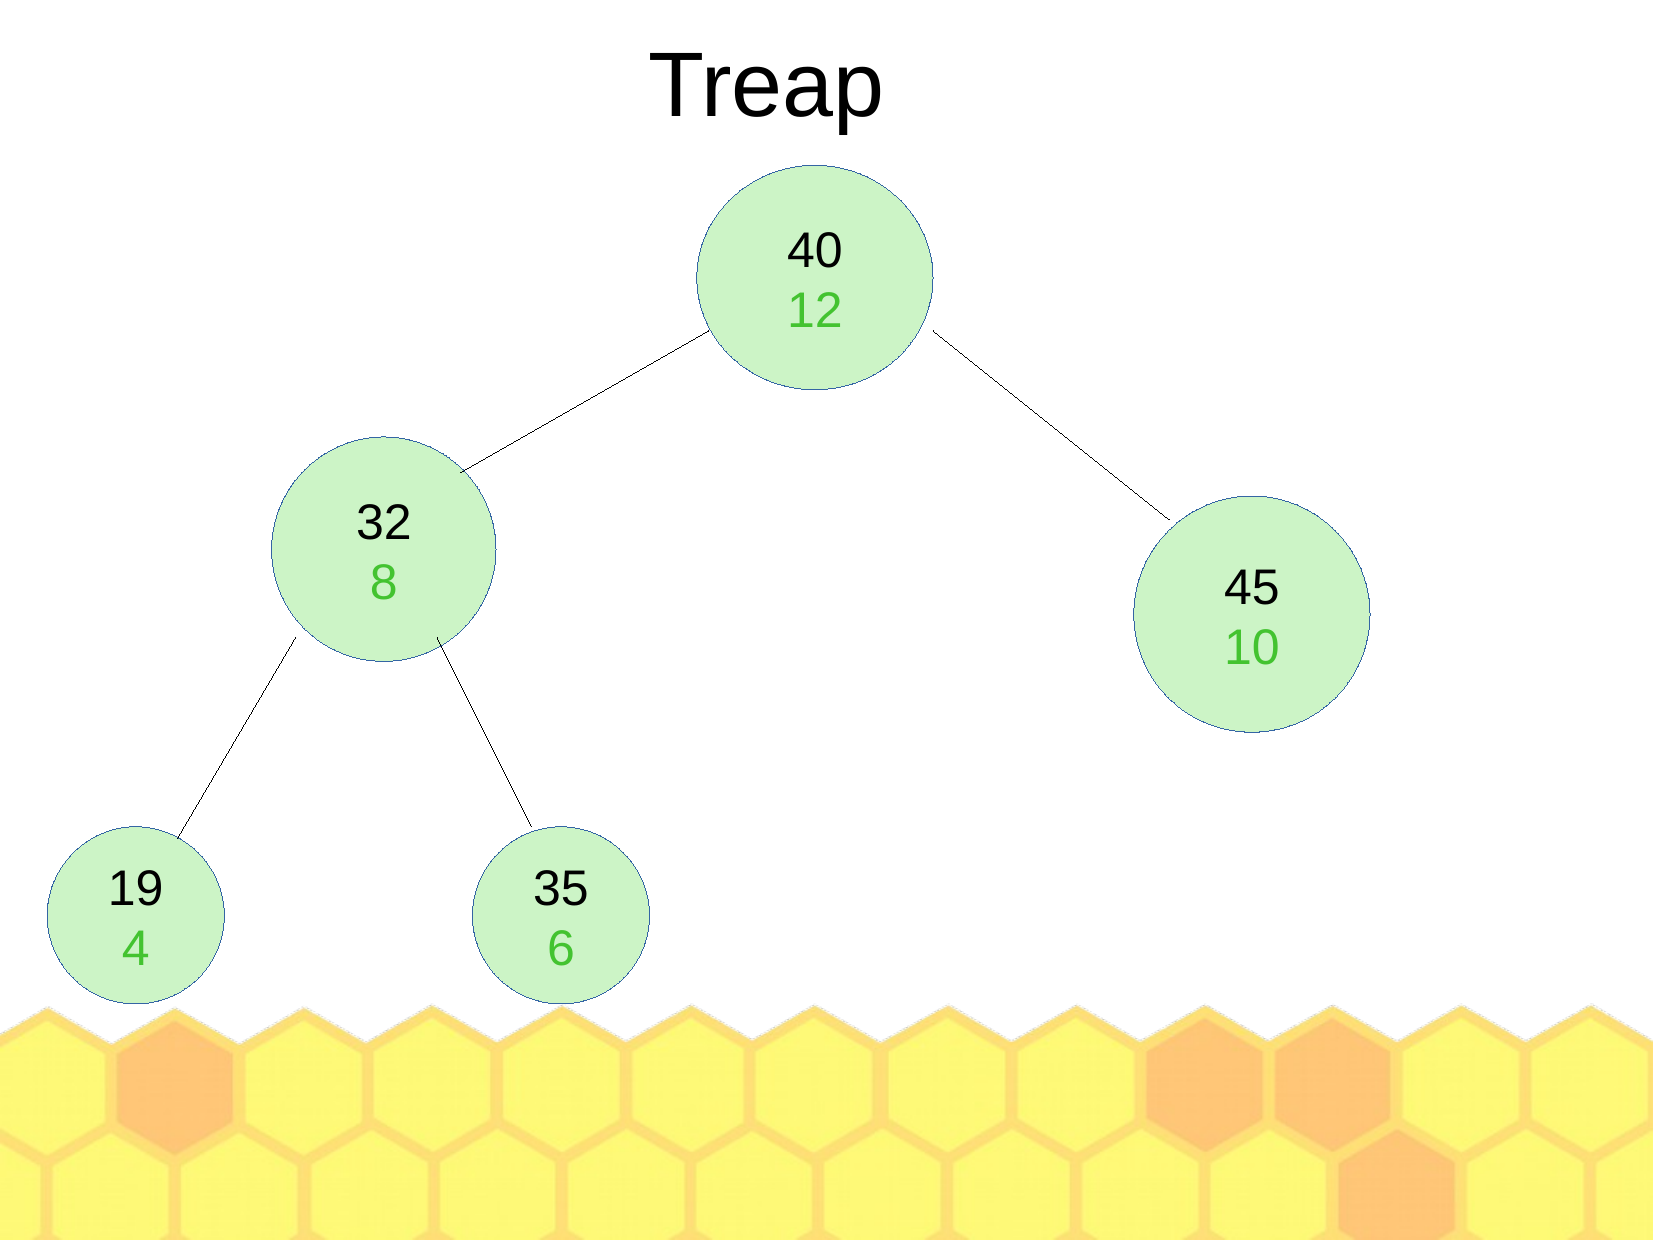

Treap
40
12

32
8
45
10

19
4
35
6